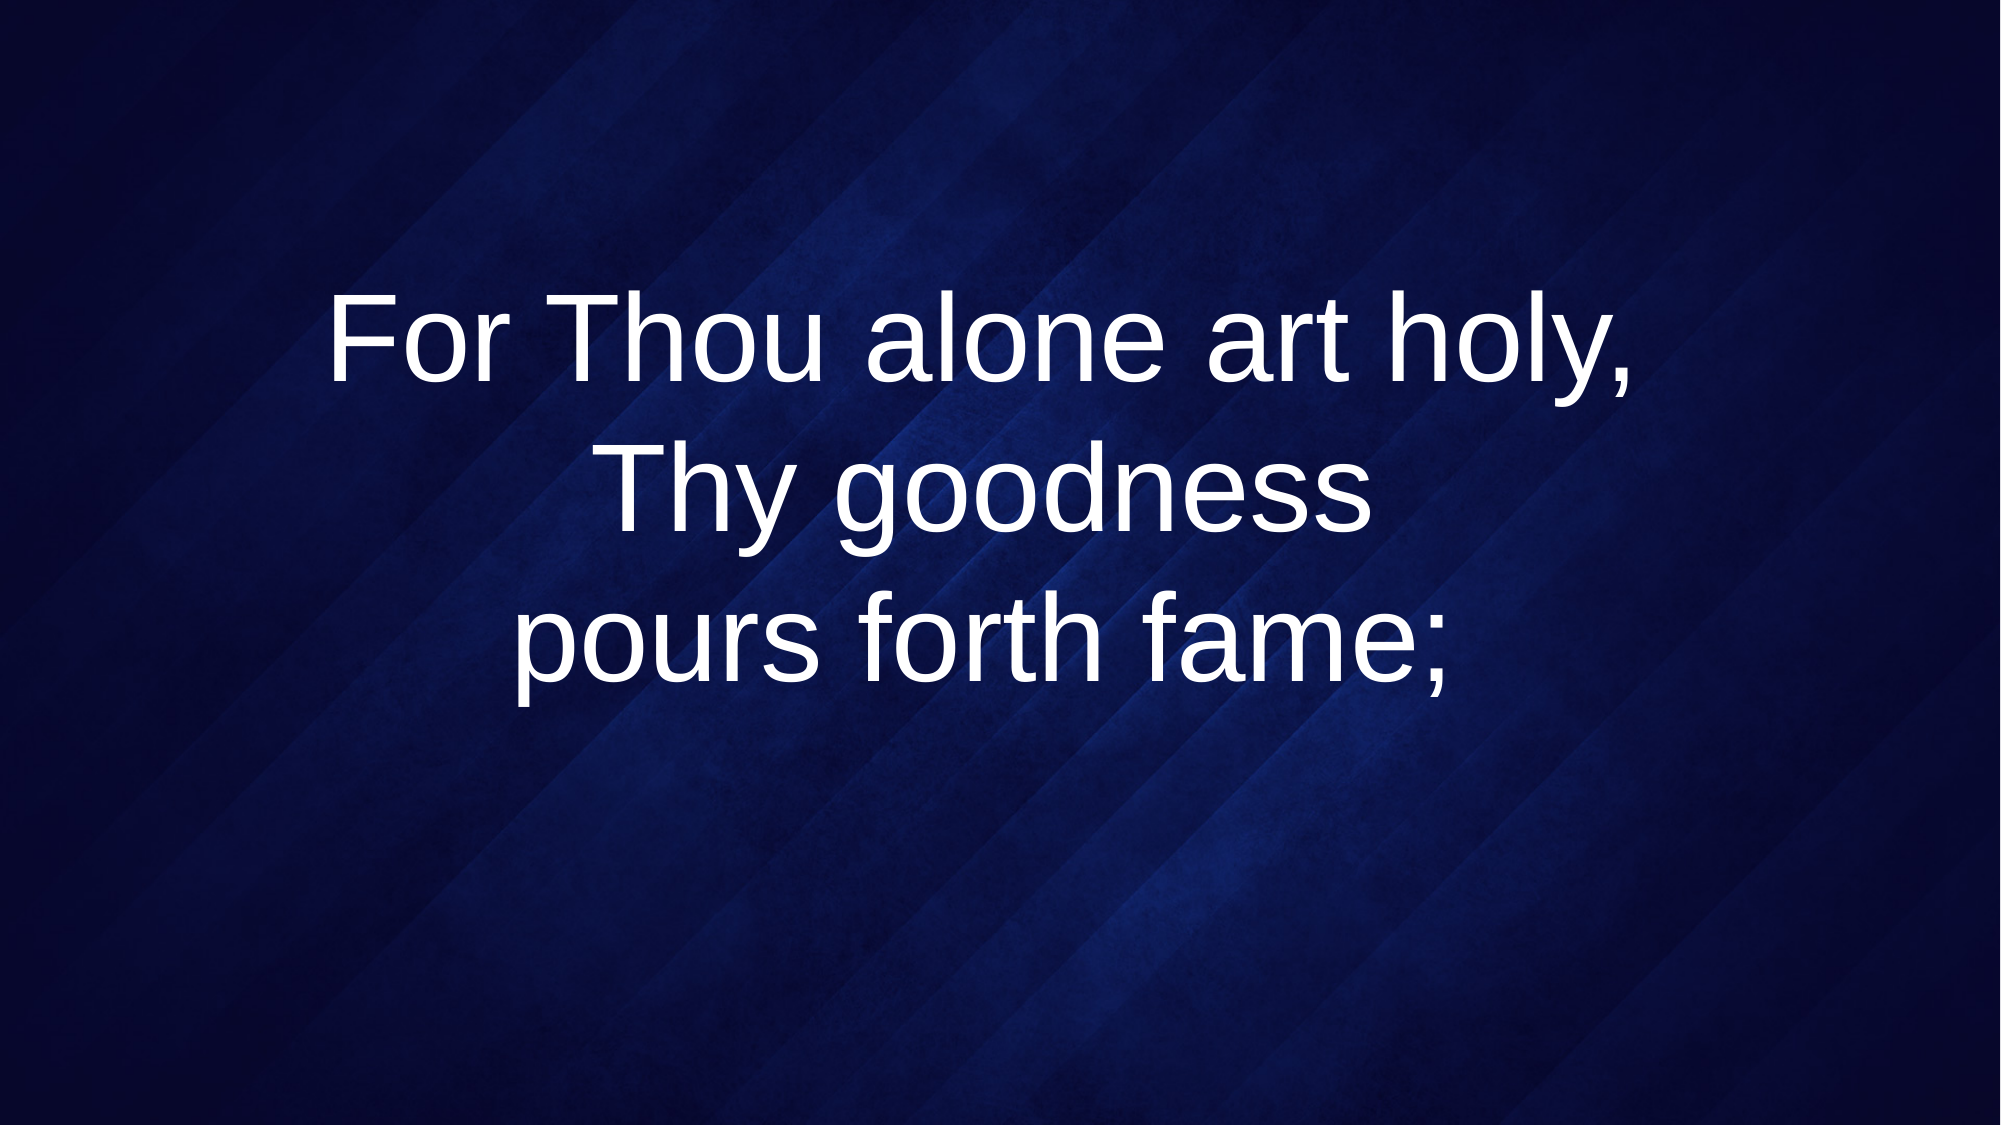

# For Thou alone art holy, Thy goodness pours forth fame;